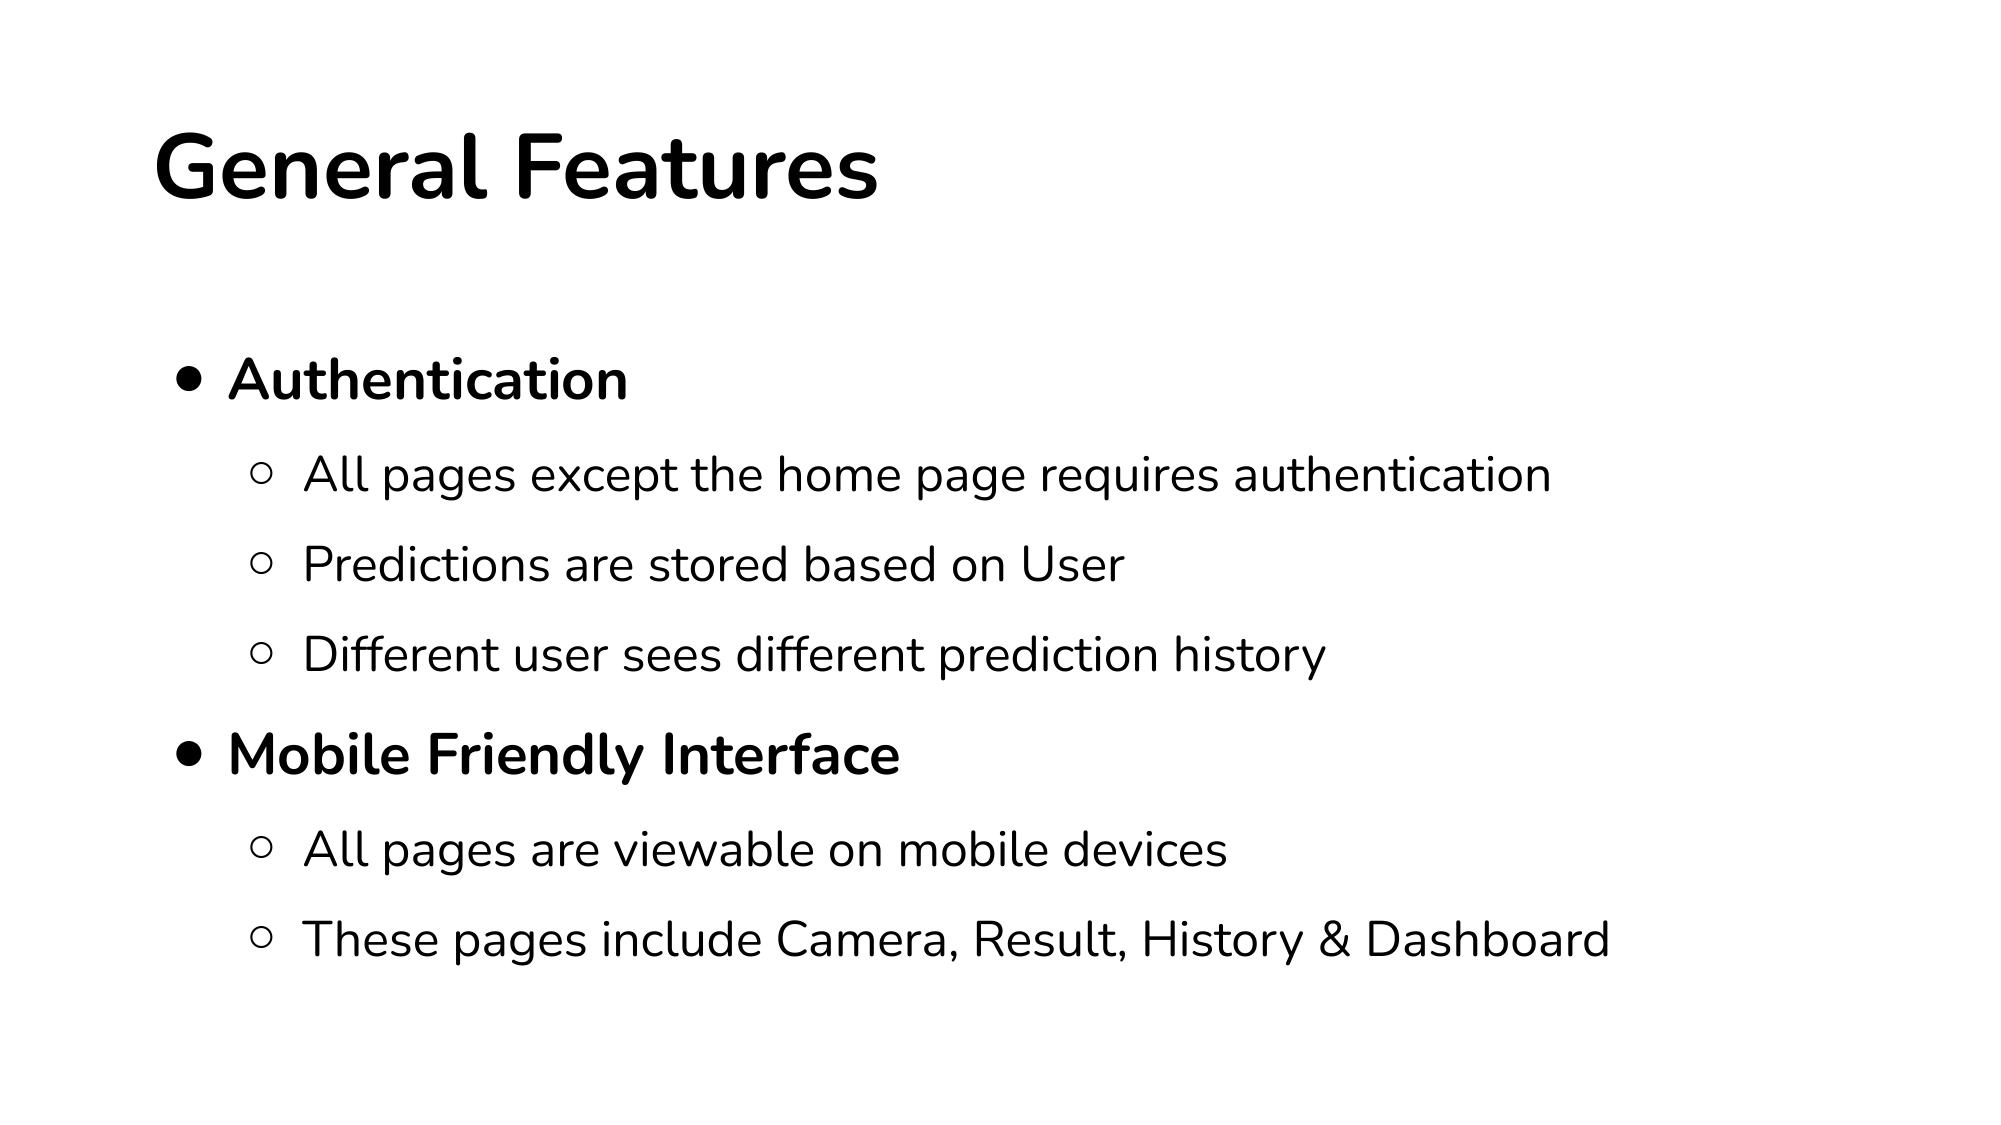

# General Features
Authentication
All pages except the home page requires authentication
Predictions are stored based on User
Different user sees different prediction history
Mobile Friendly Interface
All pages are viewable on mobile devices
These pages include Camera, Result, History & Dashboard